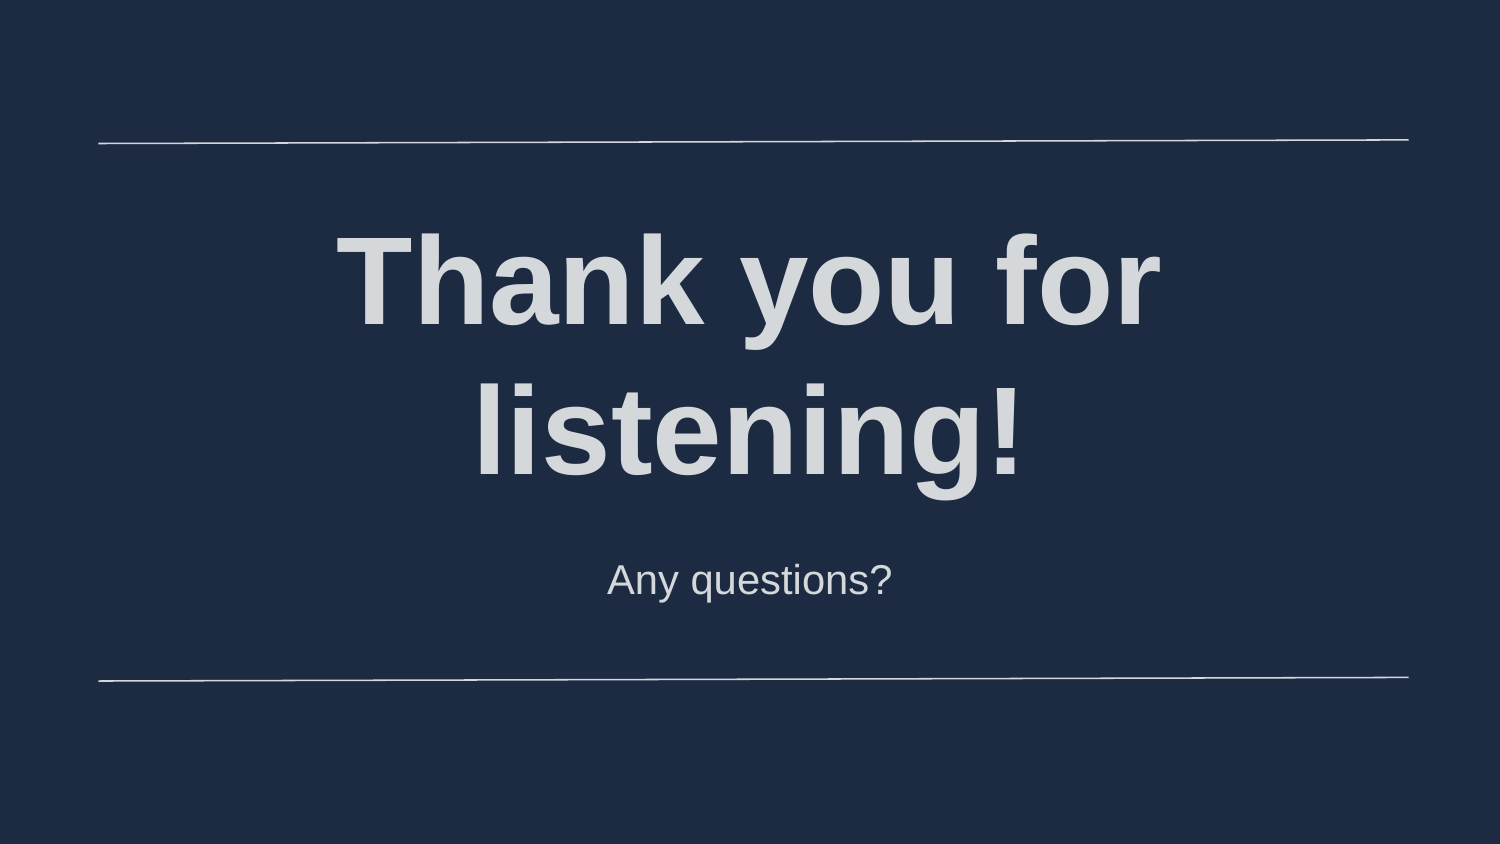

# Thank you for listening!
Any questions?